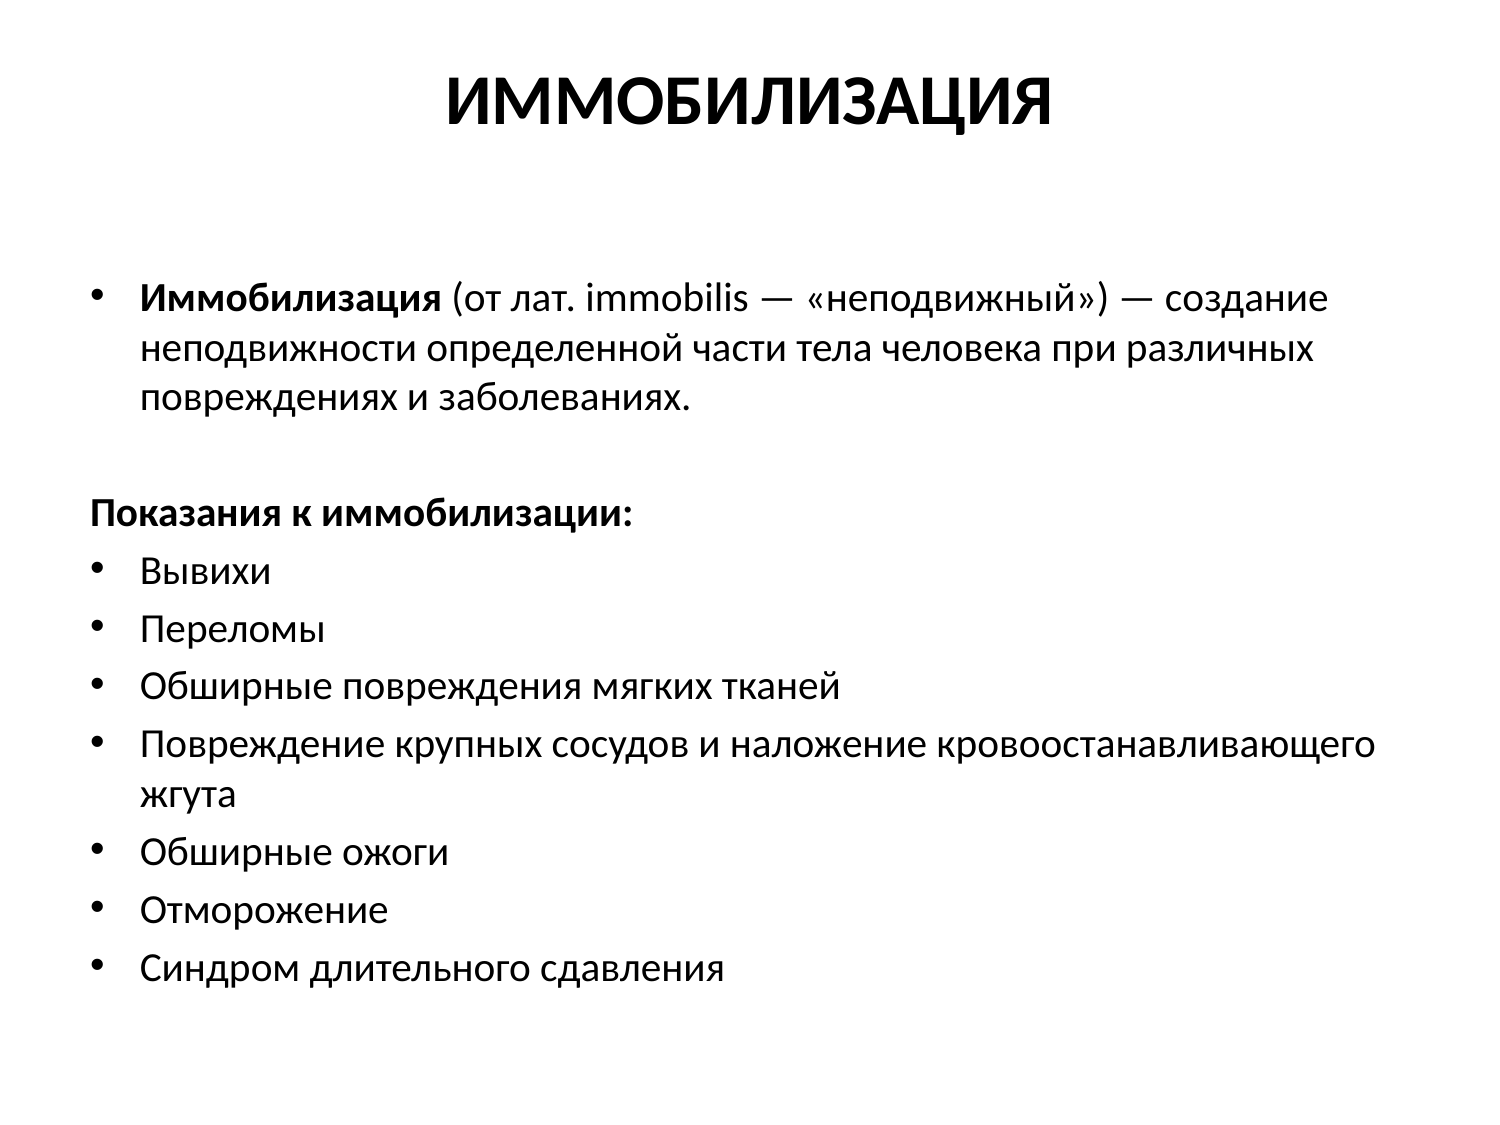

# ИММОБИЛИЗАЦИЯ
Иммобилизация (от лат. immobilis — «неподвижный») — создание неподвижности определенной части тела человека при различных повреждениях и заболеваниях.

Показания к иммобилизации:
Вывихи
Переломы
Обширные повреждения мягких тканей
Повреждение крупных сосудов и наложение кровоостанавливающего жгута
Обширные ожоги
Отморожение
Синдром длительного сдавления